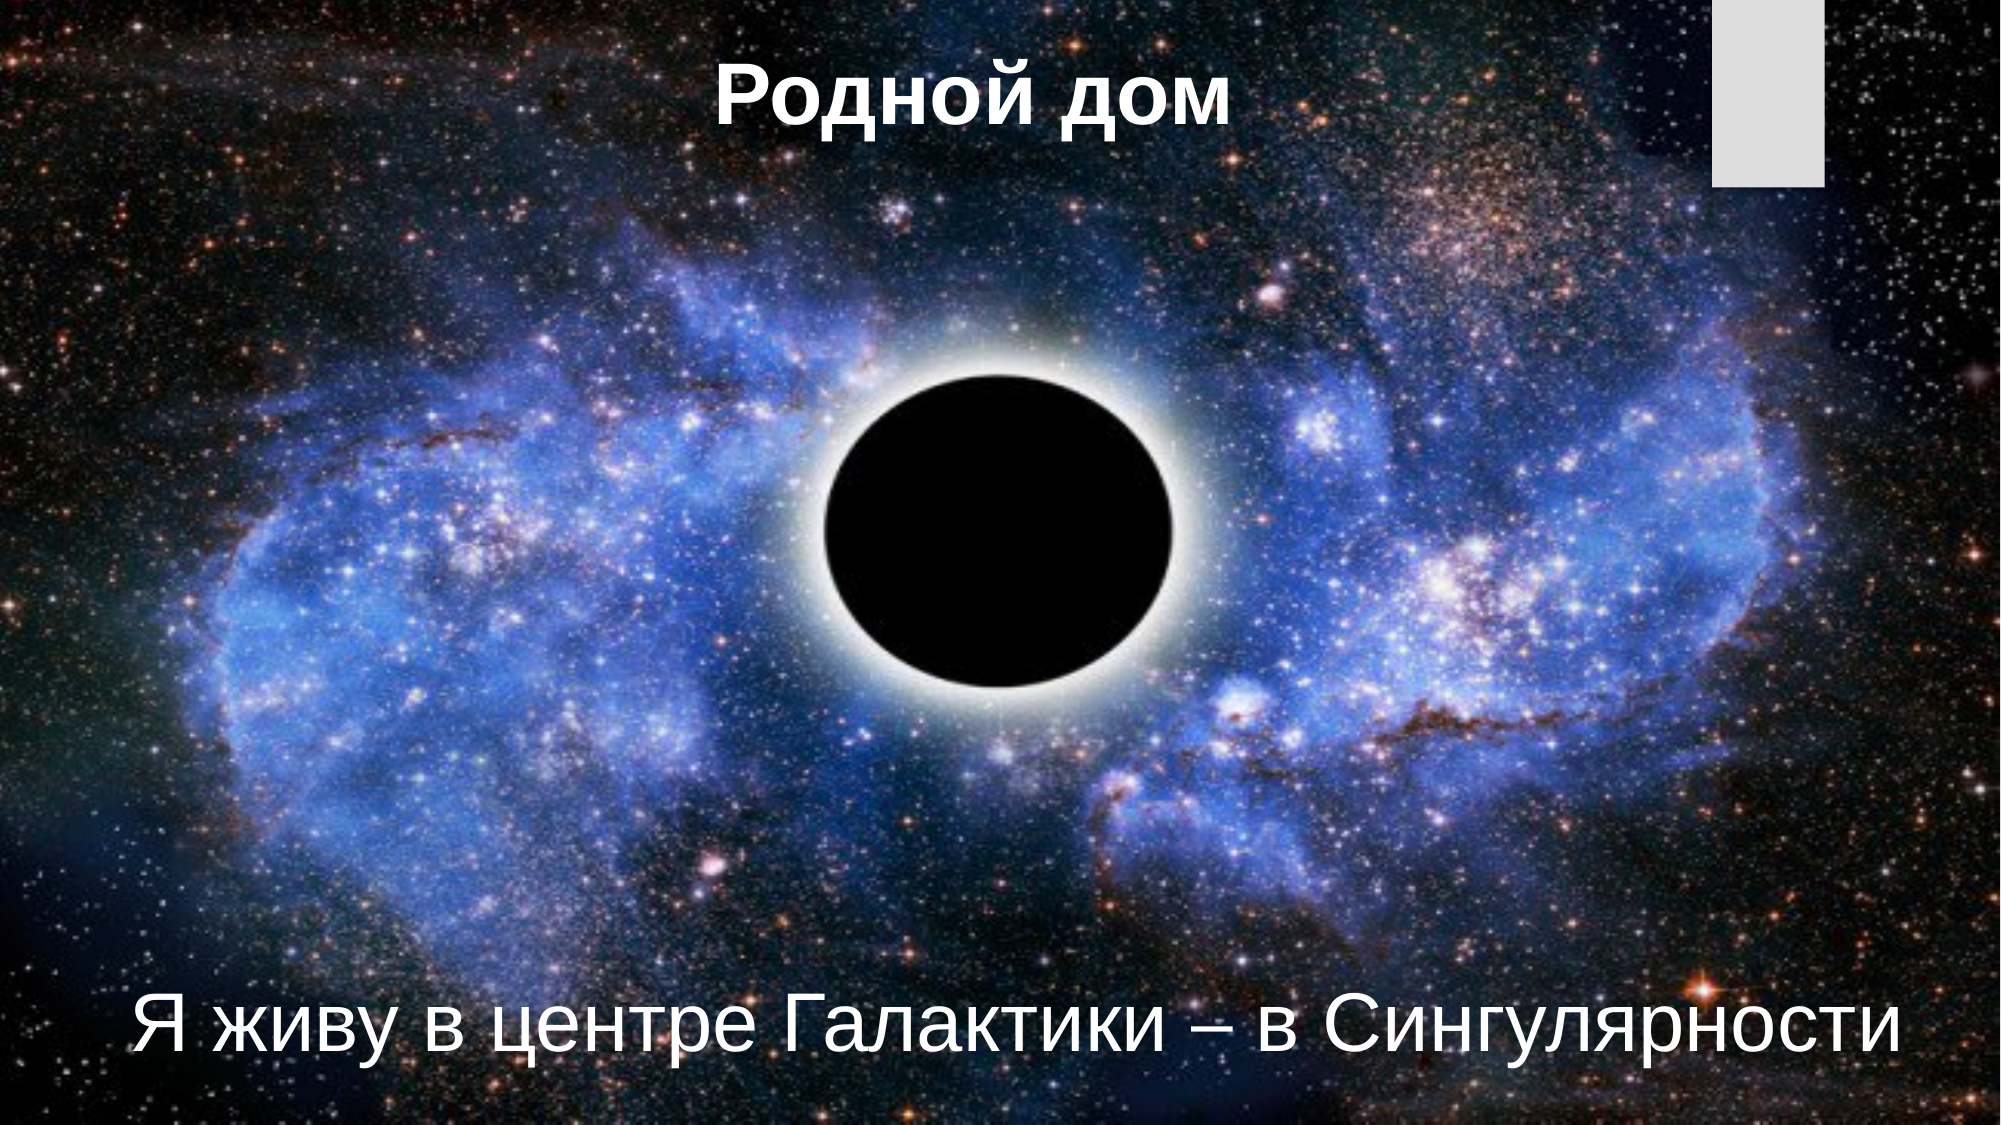

# Родной дом
Я живу в центре Галактики – в Сингулярности